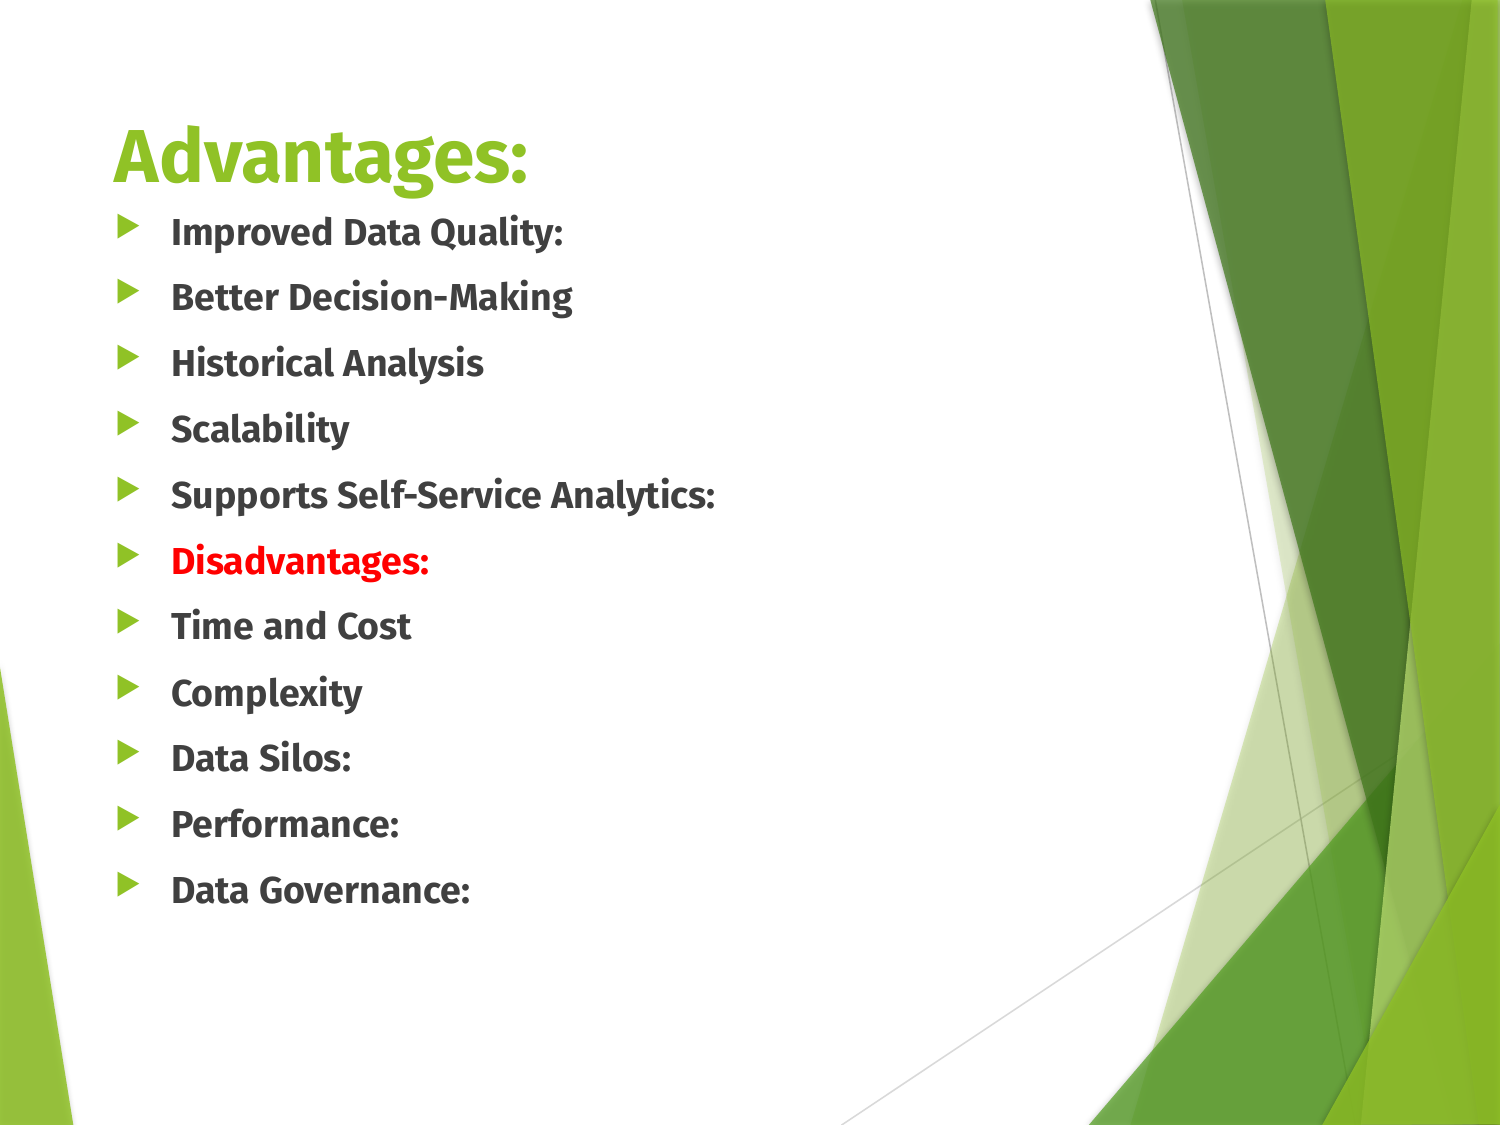

# Advantages:
Improved Data Quality:
Better Decision-Making
Historical Analysis
Scalability
Supports Self-Service Analytics:
Disadvantages:
Time and Cost
Complexity
Data Silos:
Performance:
Data Governance: